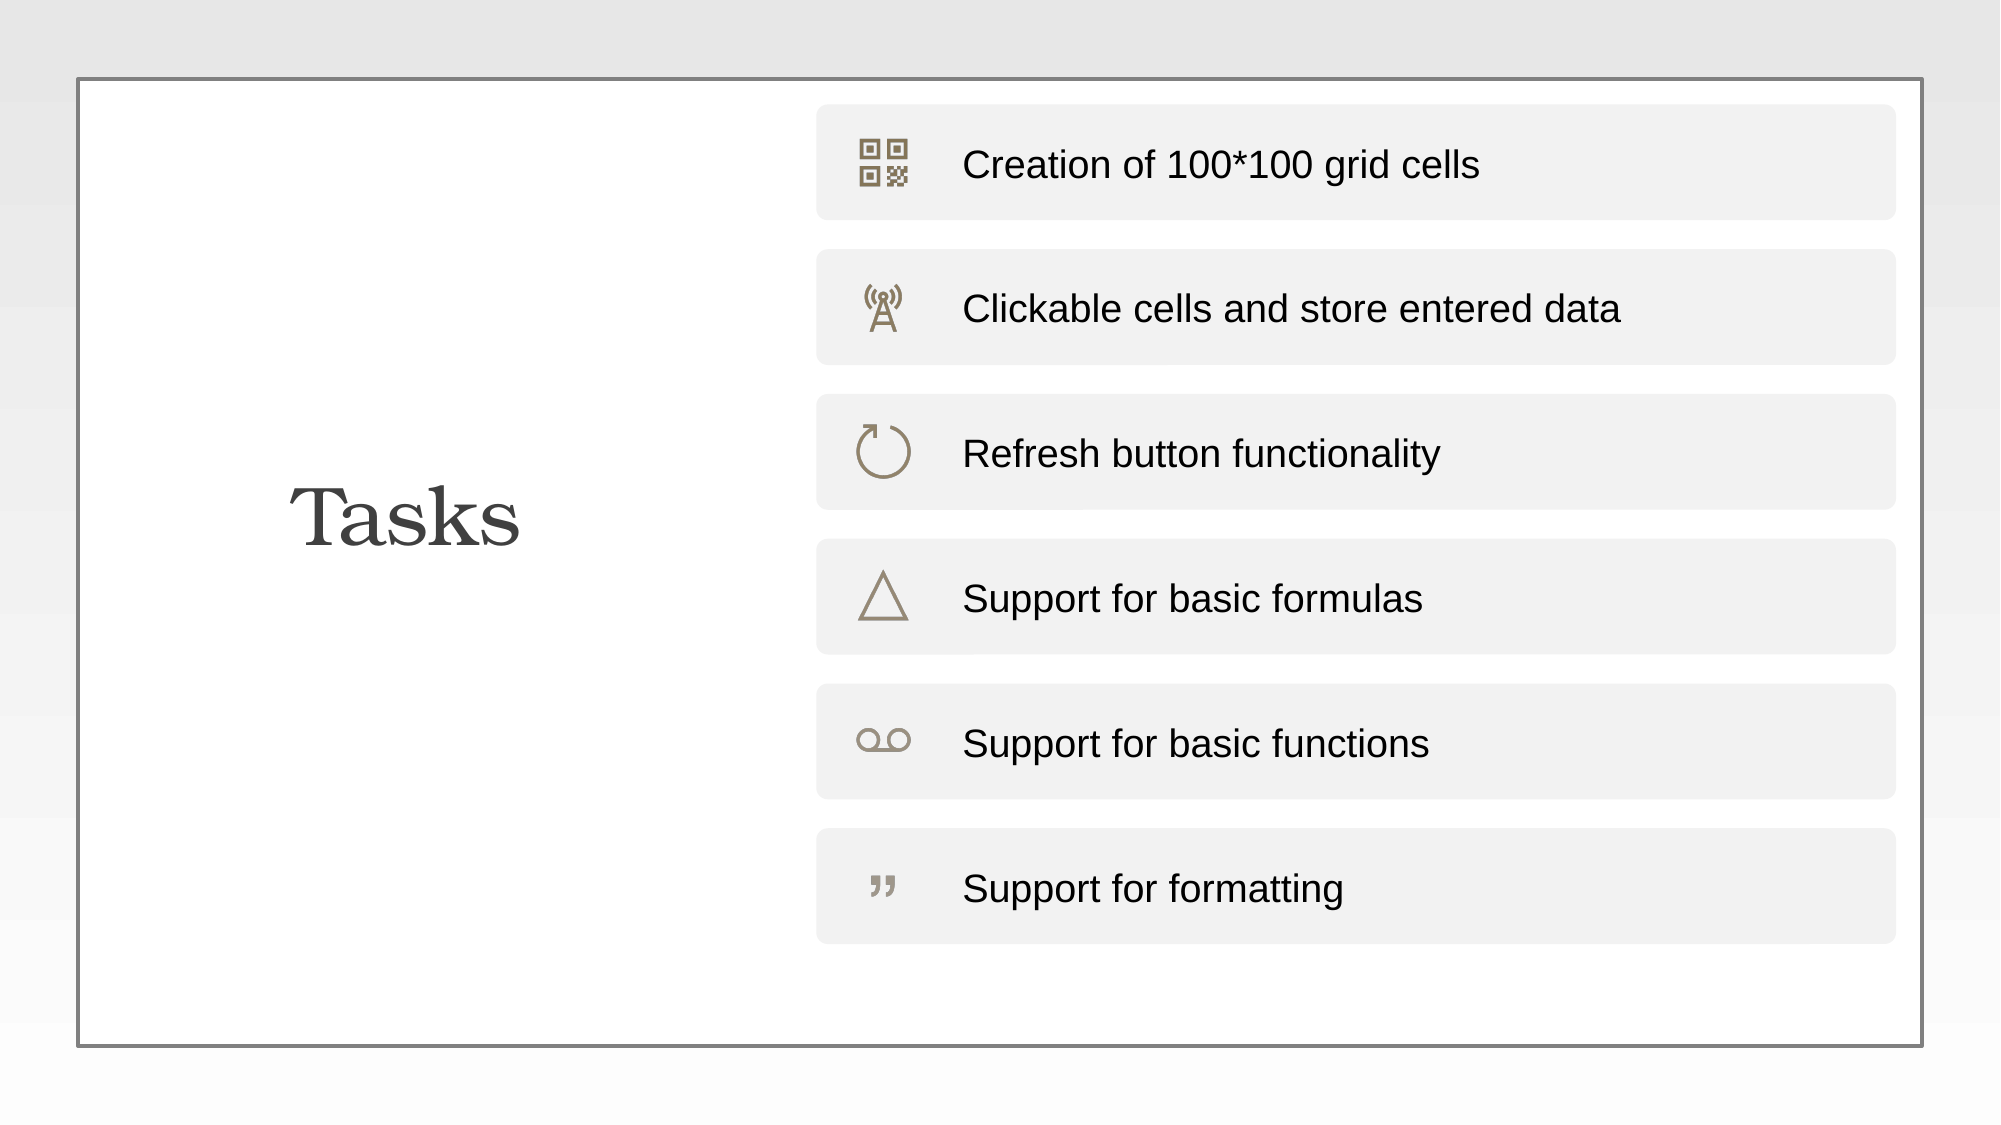

# Tasks
Creation of 100*100 grid cells
Clickable cells and store entered data
Refresh button functionality
Support for basic formulas
Support for basic functions
Support for formatting